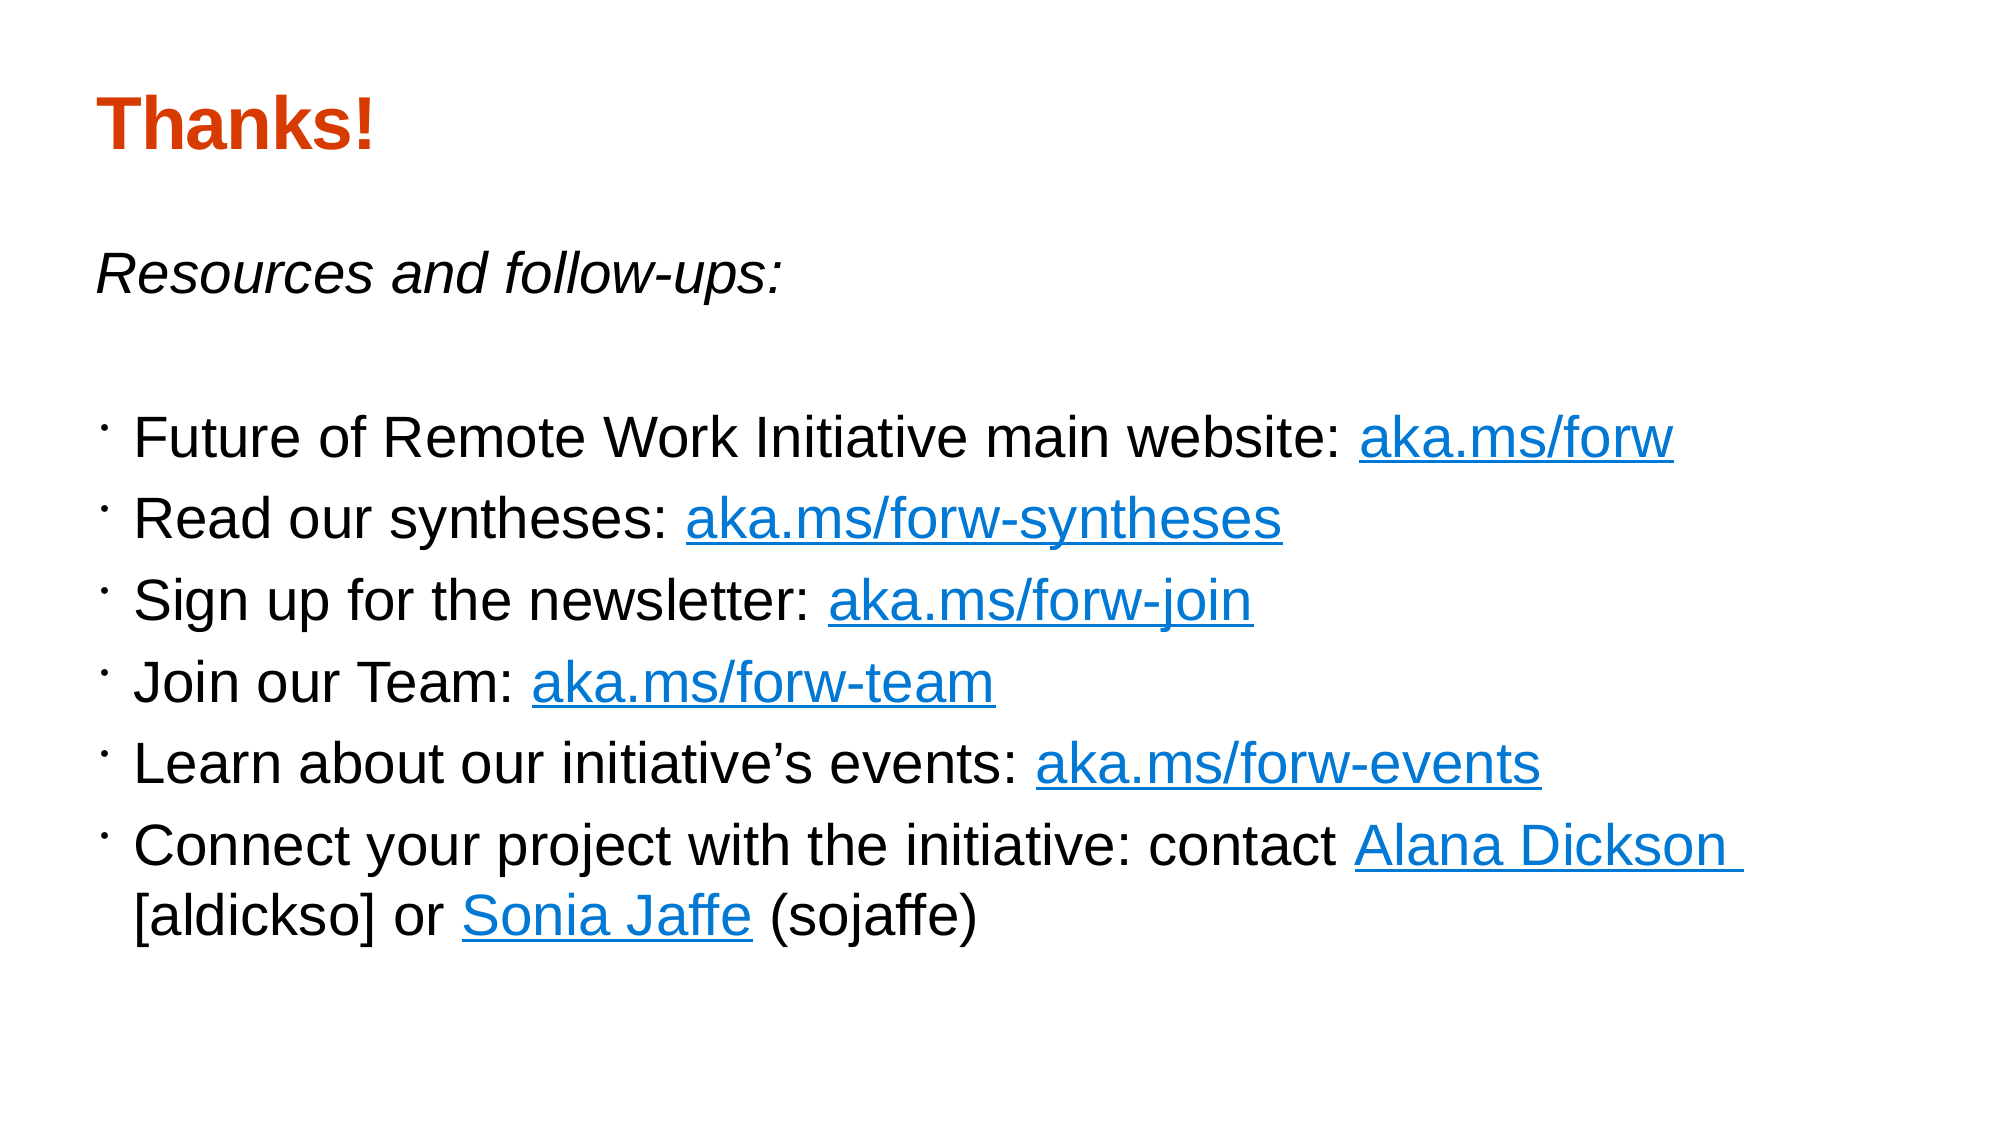

# Thanks!
Resources and follow-ups:

Future of Remote Work Initiative main website: aka.ms/forw
Read our syntheses: aka.ms/forw-syntheses
Sign up for the newsletter: aka.ms/forw-join
Join our Team: aka.ms/forw-team
Learn about our initiative’s events: aka.ms/forw-events
Connect your project with the initiative: contact Alana Dickson [aldickso] or Sonia Jaffe (sojaffe)